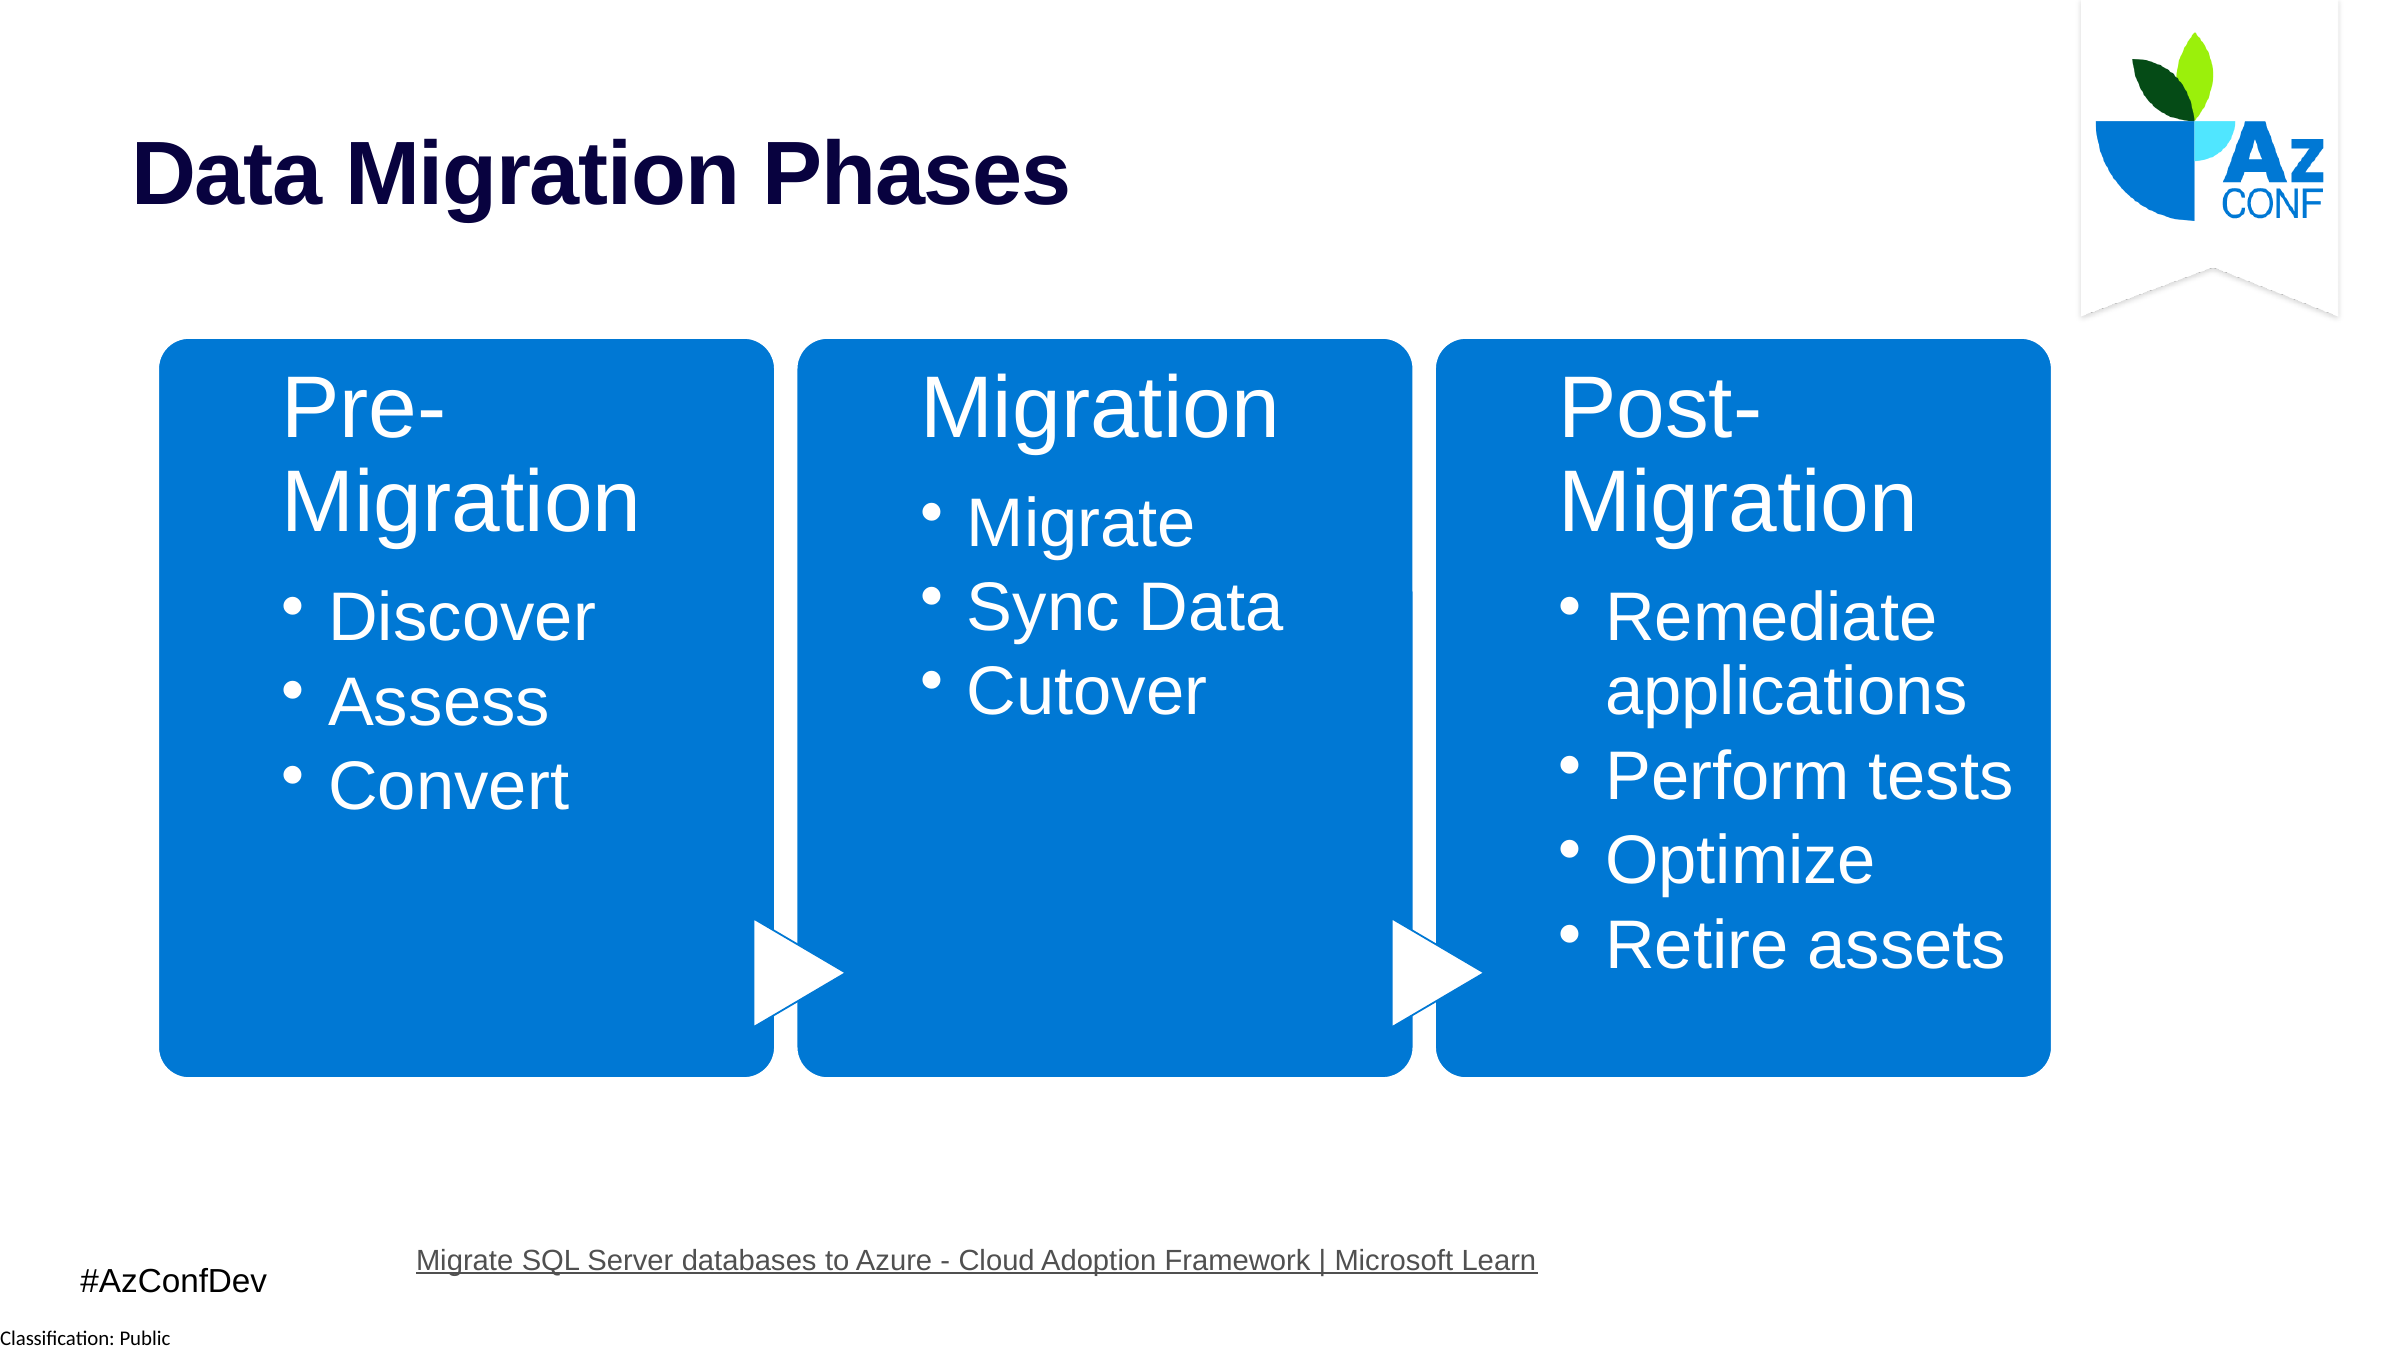

# Data Migration Phases

Pre-Migration
Discover
Assess
Convert

Migration
Migrate
Sync Data
Cutover

Post-Migration
Remediate applications
Perform tests
Optimize
Retire assets
Migrate SQL Server databases to Azure - Cloud Adoption Framework | Microsoft Learn